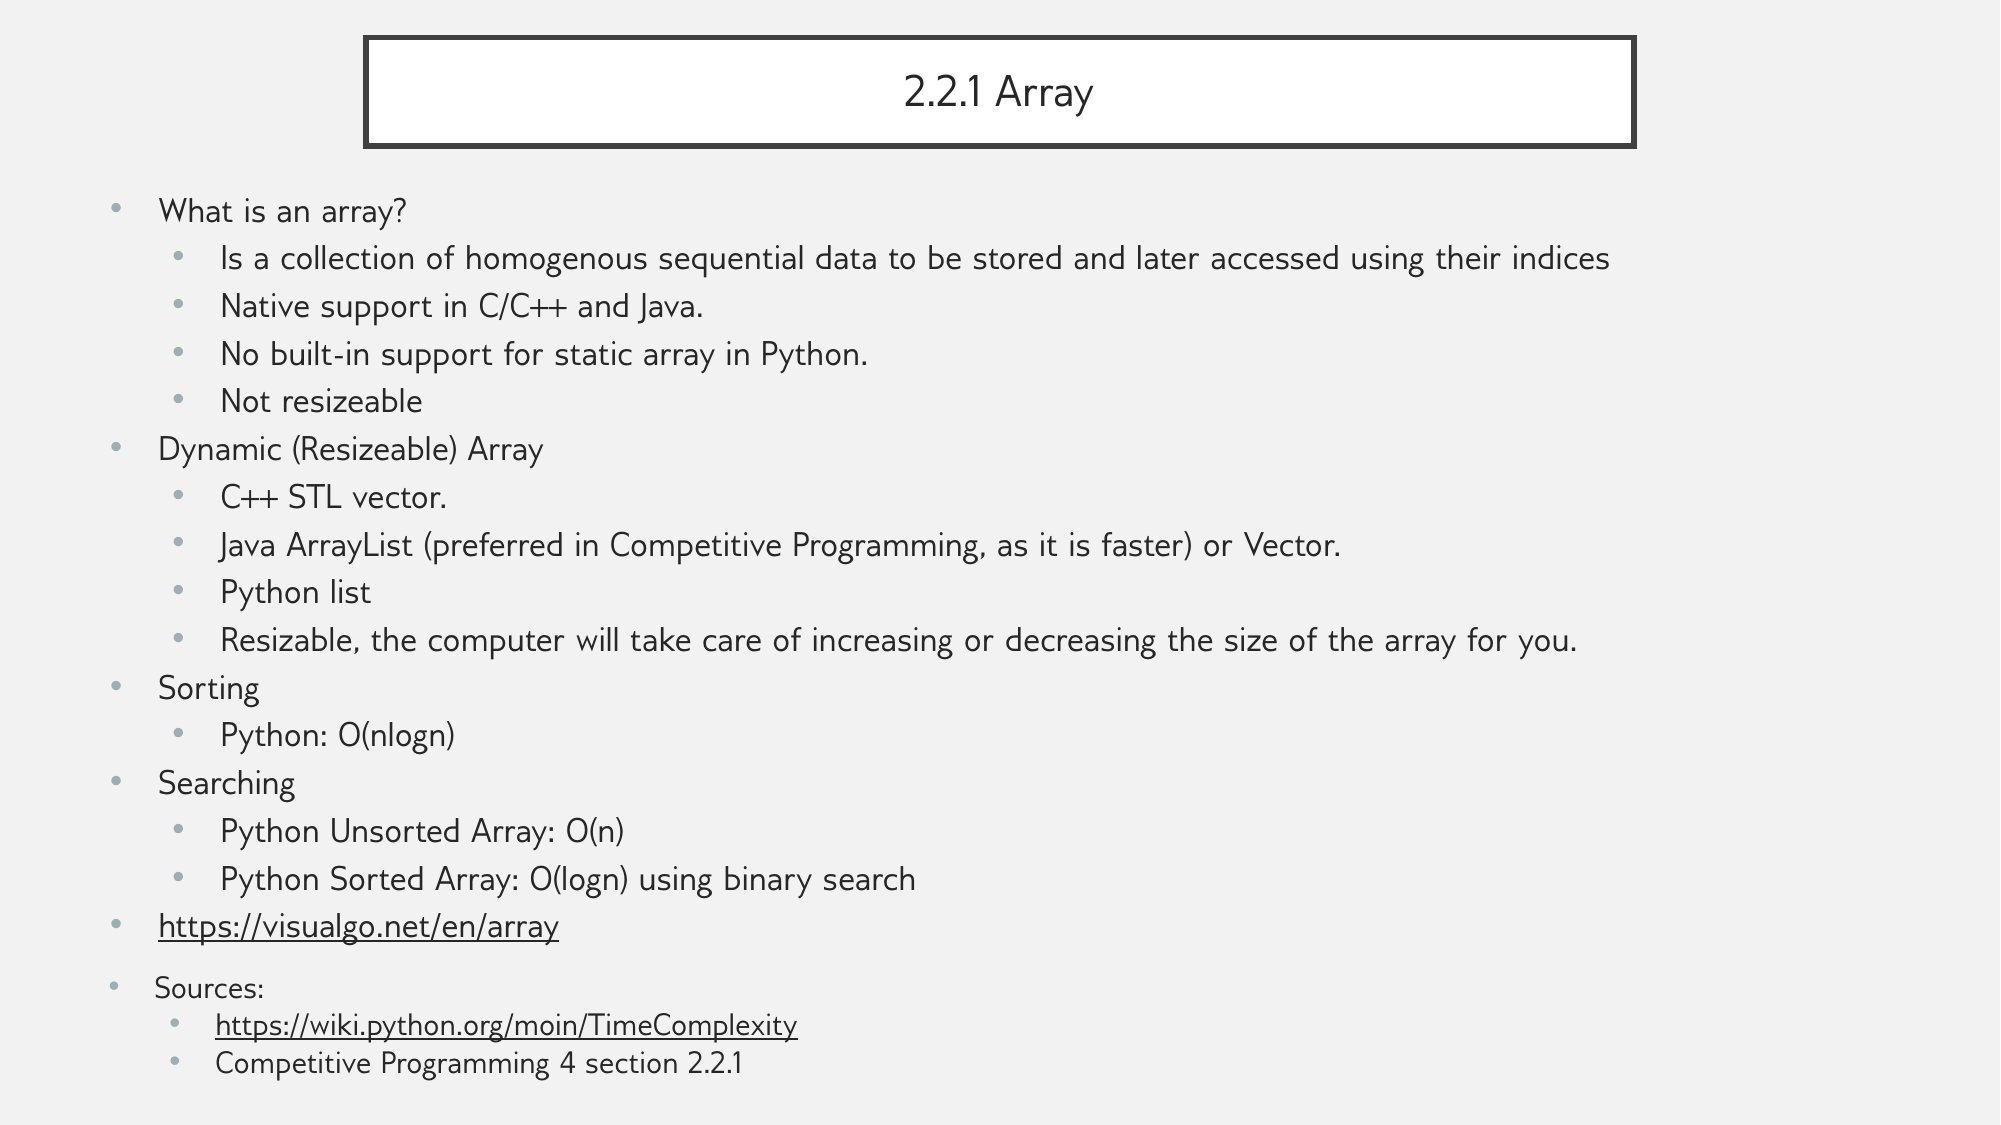

# 2.2.1 Array
What is an array?
Is a collection of homogenous sequential data to be stored and later accessed using their indices
Native support in C/C++ and Java.
No built-in support for static array in Python.
Not resizeable
Dynamic (Resizeable) Array
C++ STL vector.
Java ArrayList (preferred in Competitive Programming, as it is faster) or Vector.
Python list
Resizable, the computer will take care of increasing or decreasing the size of the array for you.
Sorting
Python: O(nlogn)
Searching
Python Unsorted Array: O(n)
Python Sorted Array: O(logn) using binary search
https://visualgo.net/en/array
Sources:
https://wiki.python.org/moin/TimeComplexity
Competitive Programming 4 section 2.2.1